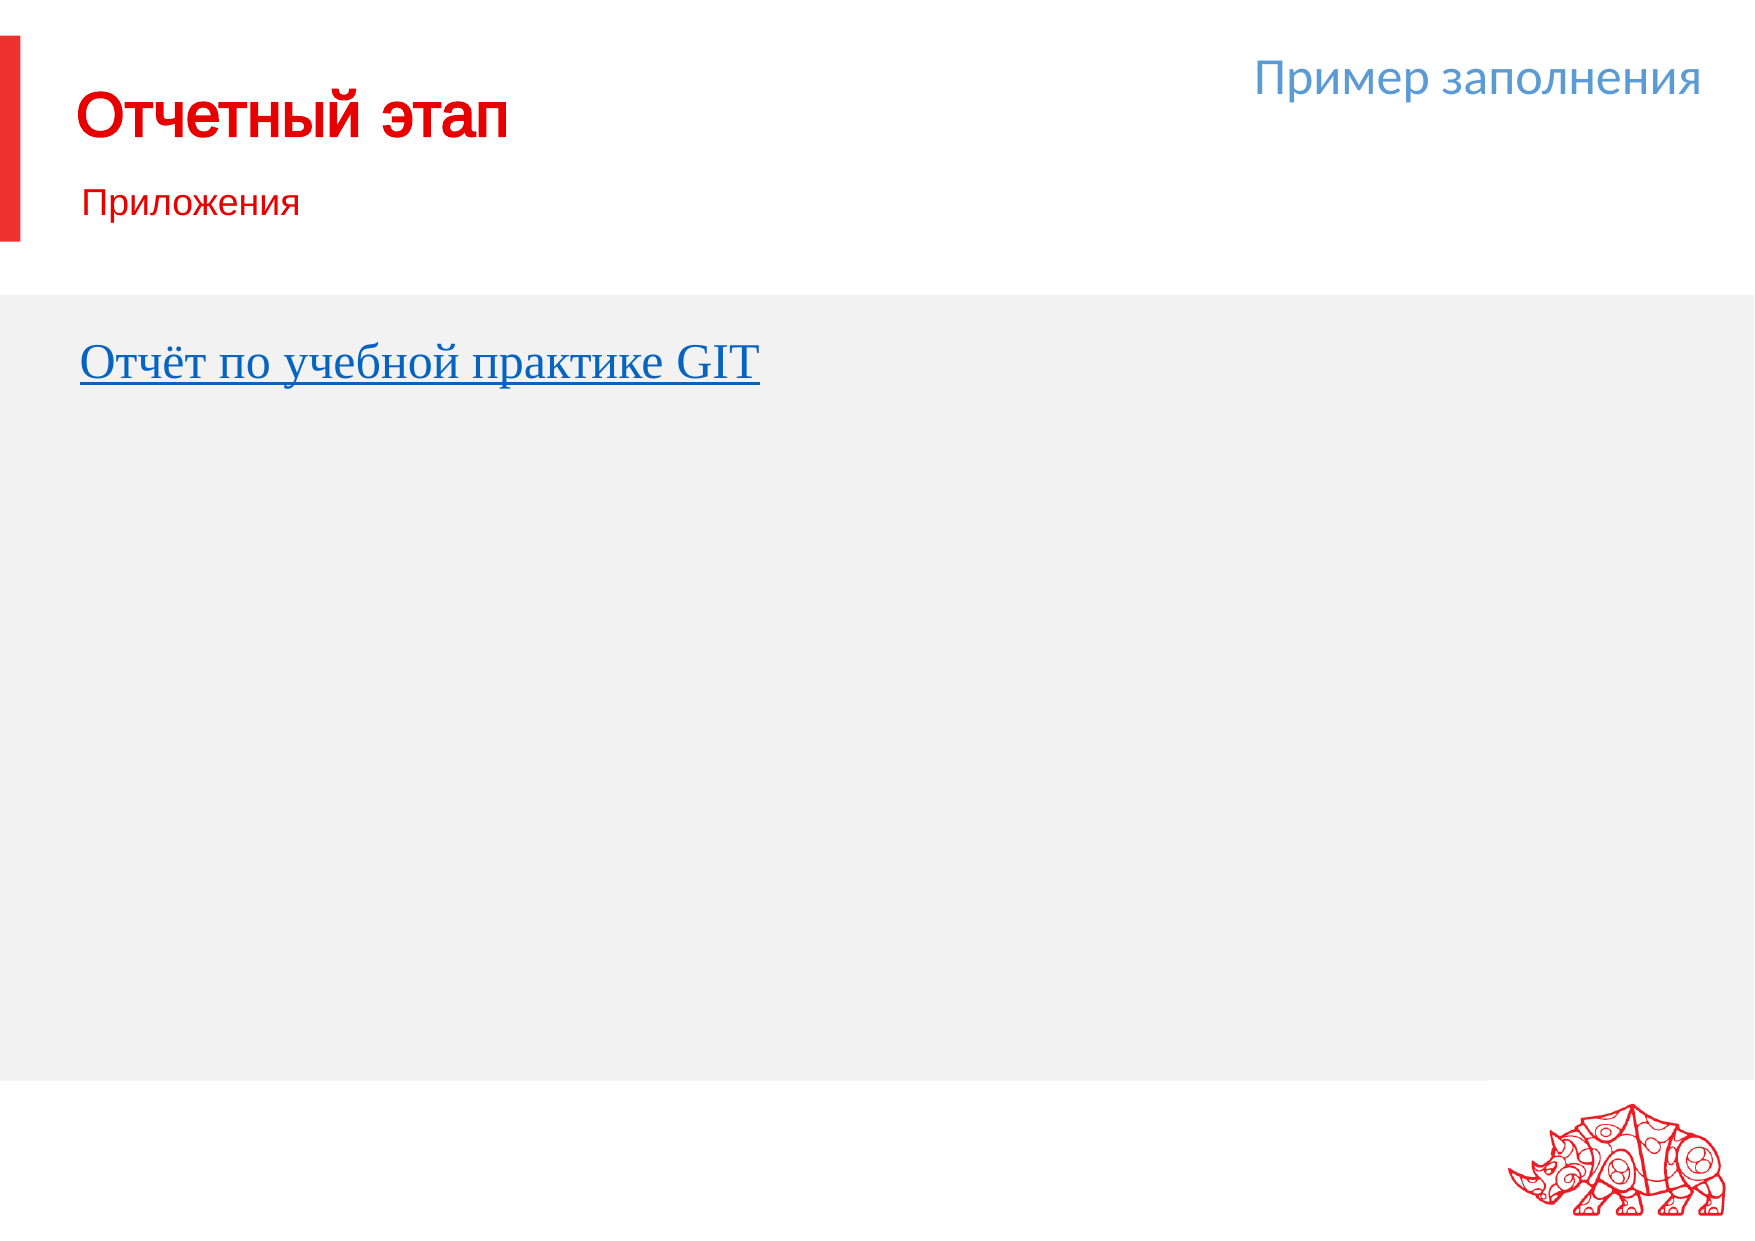

Пример заполнения
# Отчетный этап
Приложения
Отчёт по учебной практике GIT